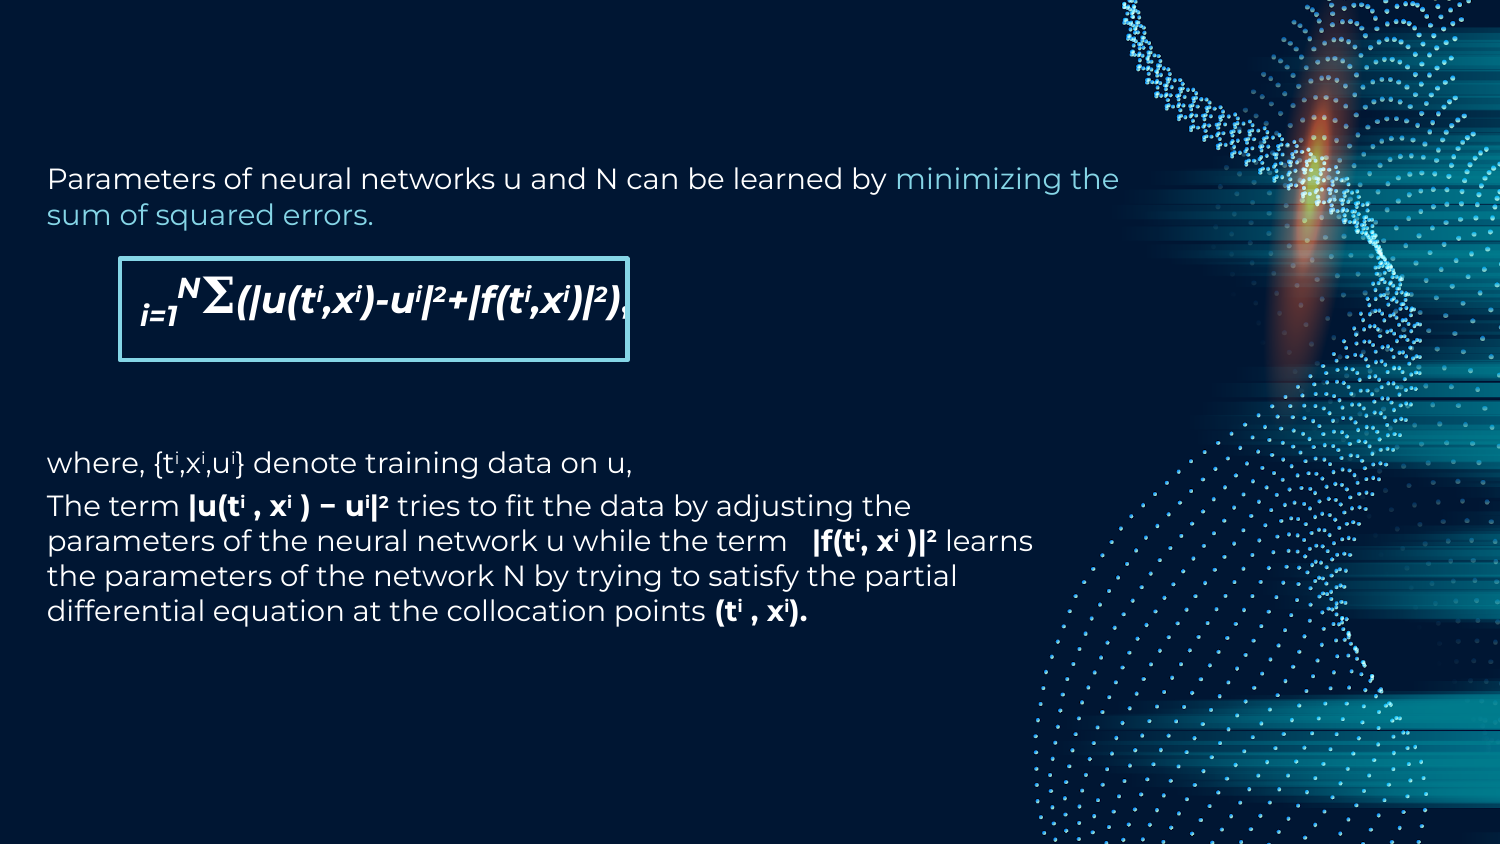

Parameters of neural networks u and N can be learned by minimizing the sum of squared errors.
            i=1N𝚺(|u(ti,xi)-ui|2+|f(ti,xi)|2),

where, {ti,xi,ui} denote training data on u,

The term |u(ti , xi ) − ui|2 tries to fit the data by adjusting the parameters of the neural network u while the term   |f(ti, xi )|2 learns the parameters of the network N by trying to satisfy the partial differential equation at the collocation points (ti , xi).